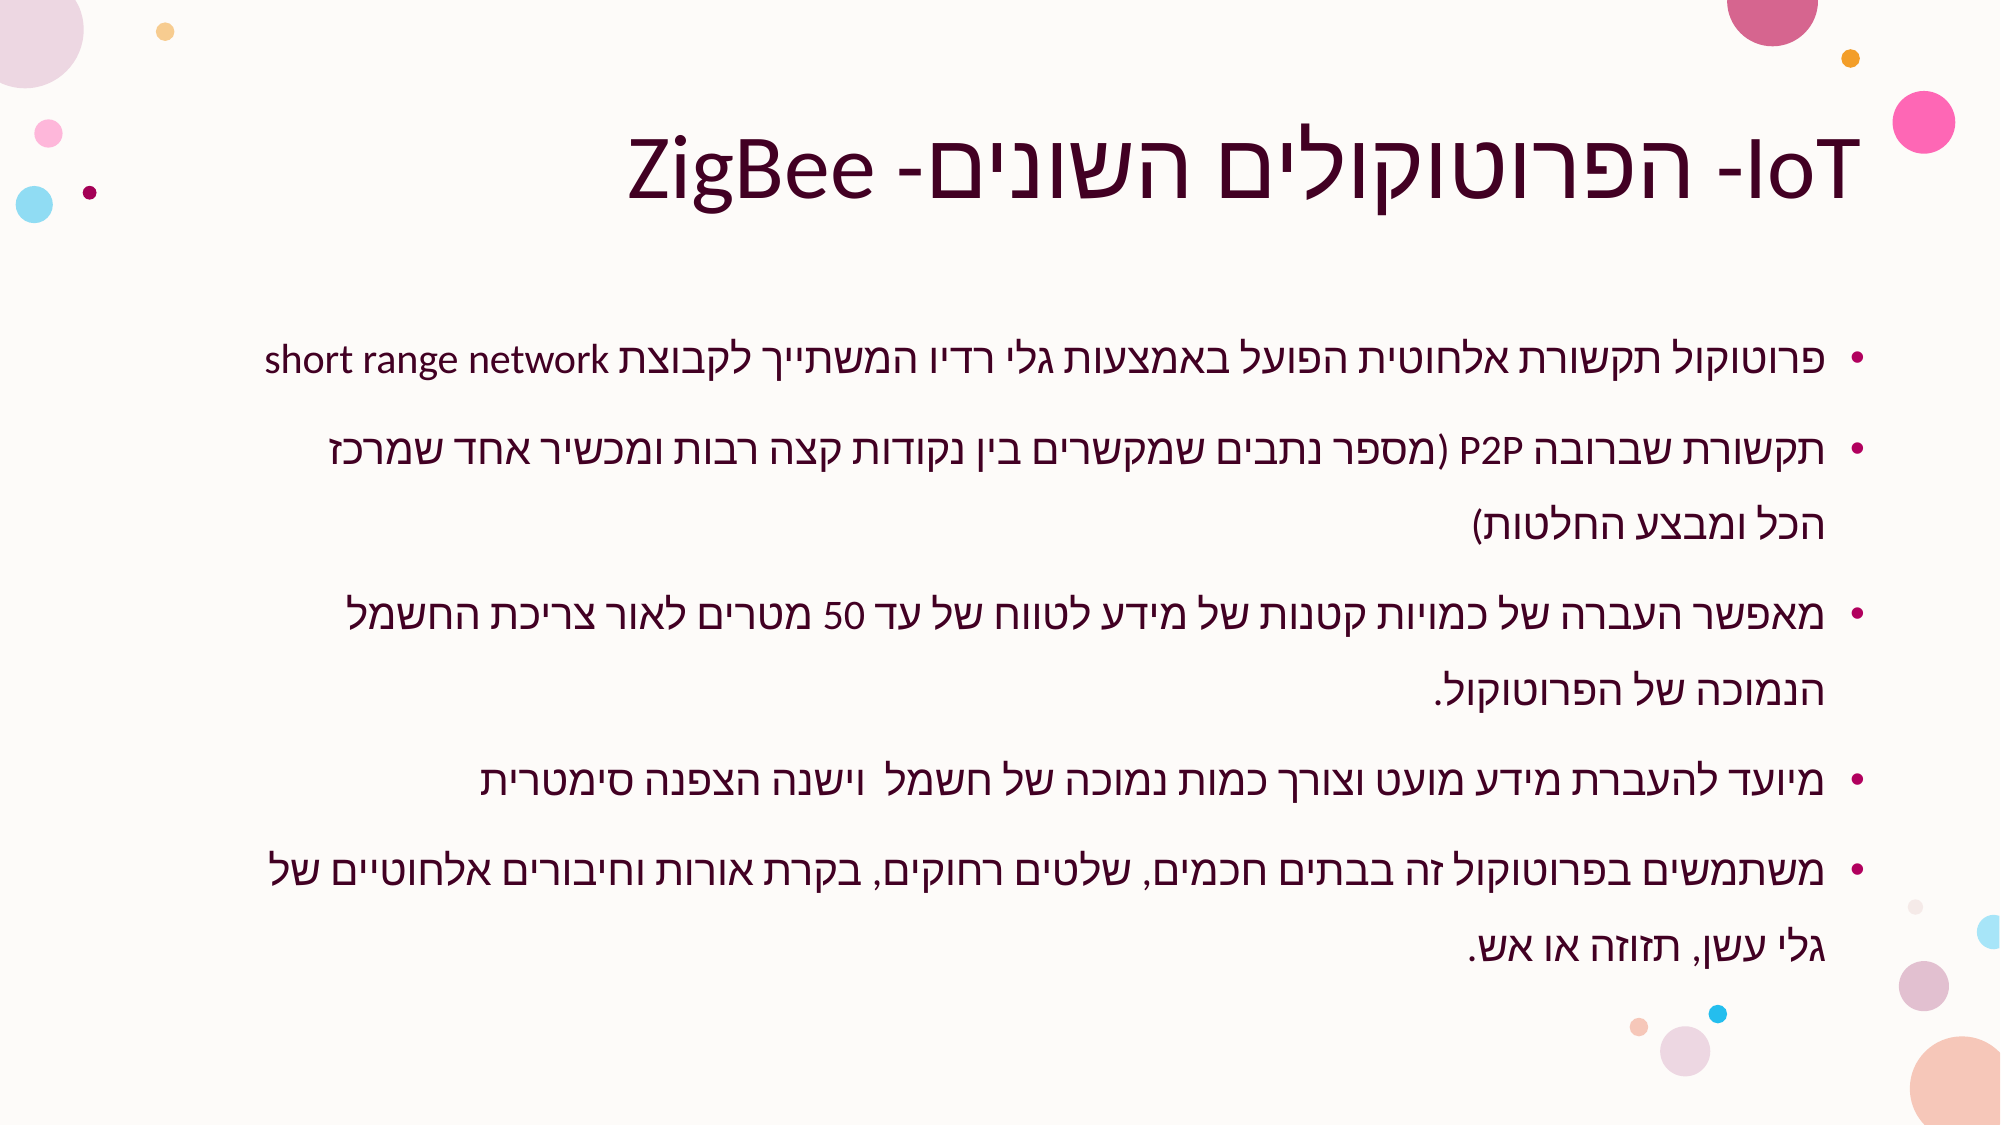

# IoT- הפרוטוקולים השונים- ZigBee
פרוטוקול תקשורת אלחוטית הפועל באמצעות גלי רדיו המשתייך לקבוצת short range network
תקשורת שברובה P2P (מספר נתבים שמקשרים בין נקודות קצה רבות ומכשיר אחד שמרכז הכל ומבצע החלטות)
מאפשר העברה של כמויות קטנות של מידע לטווח של עד 50 מטרים לאור צריכת החשמל הנמוכה של הפרוטוקול.
מיועד להעברת מידע מועט וצורך כמות נמוכה של חשמל  וישנה הצפנה סימטרית
משתמשים בפרוטוקול זה בבתים חכמים, שלטים רחוקים, בקרת אורות וחיבורים אלחוטיים של גלי עשן, תזוזה או אש.